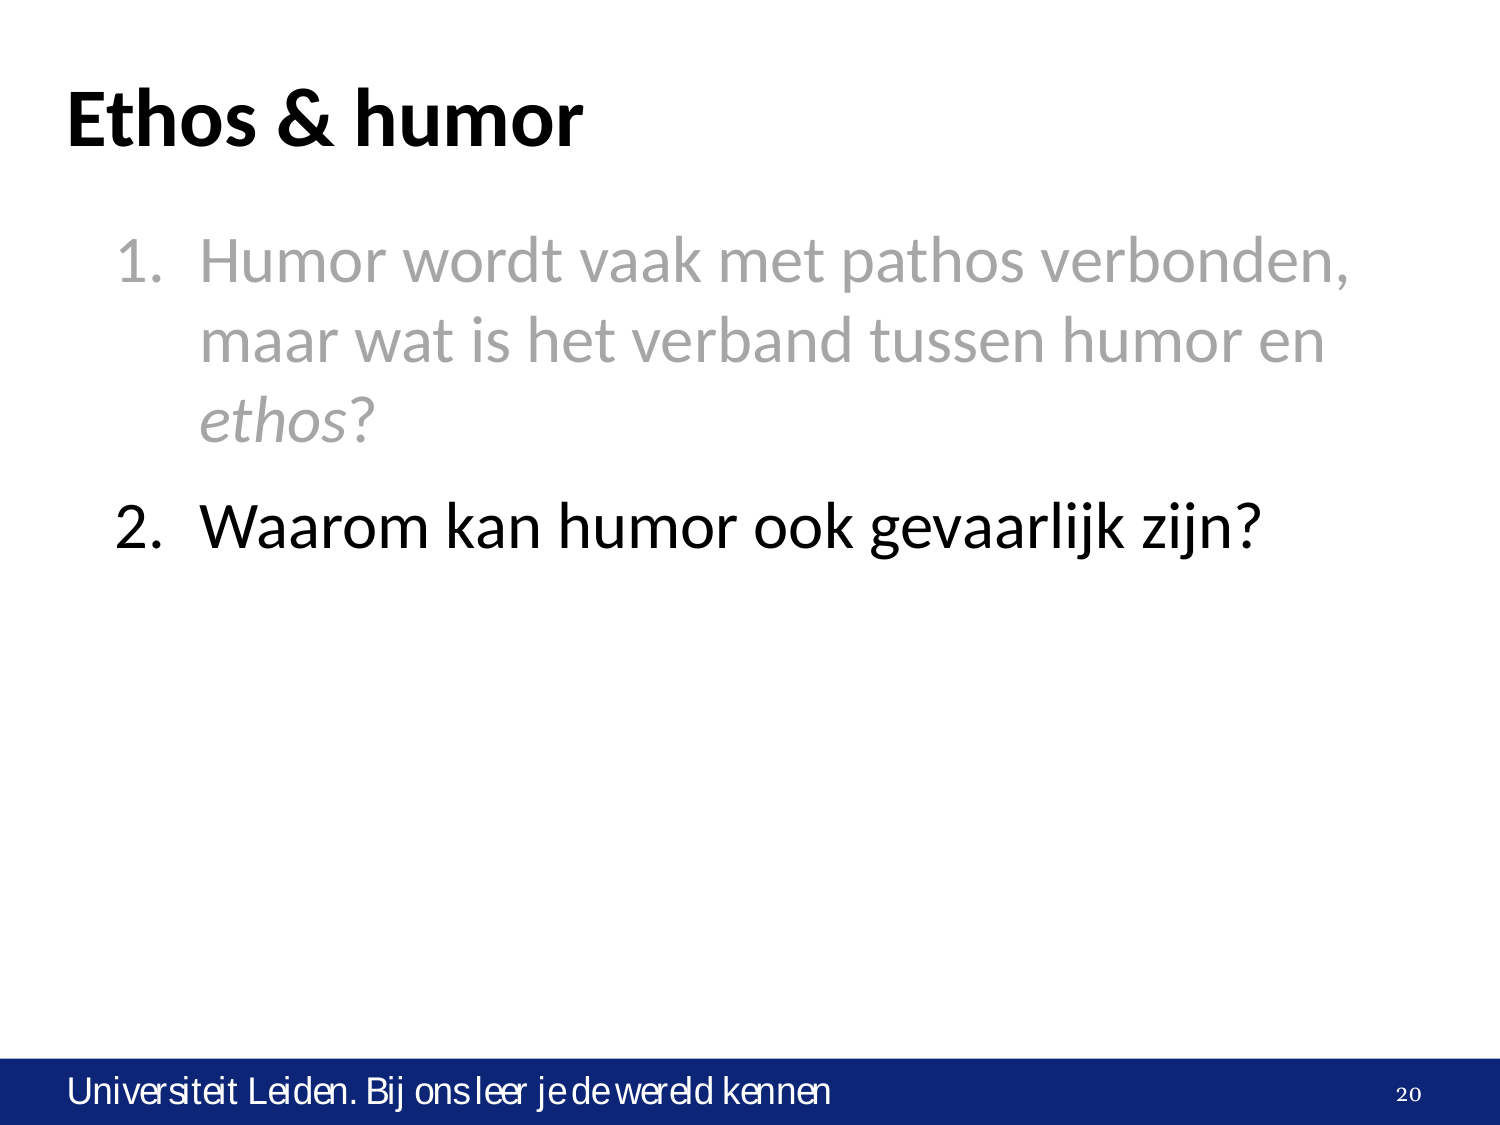

# Ethos & humor
Humor wordt vaak met pathos verbonden, maar wat is het verband tussen humor en ethos?
Waarom kan humor ook gevaarlijk zijn?